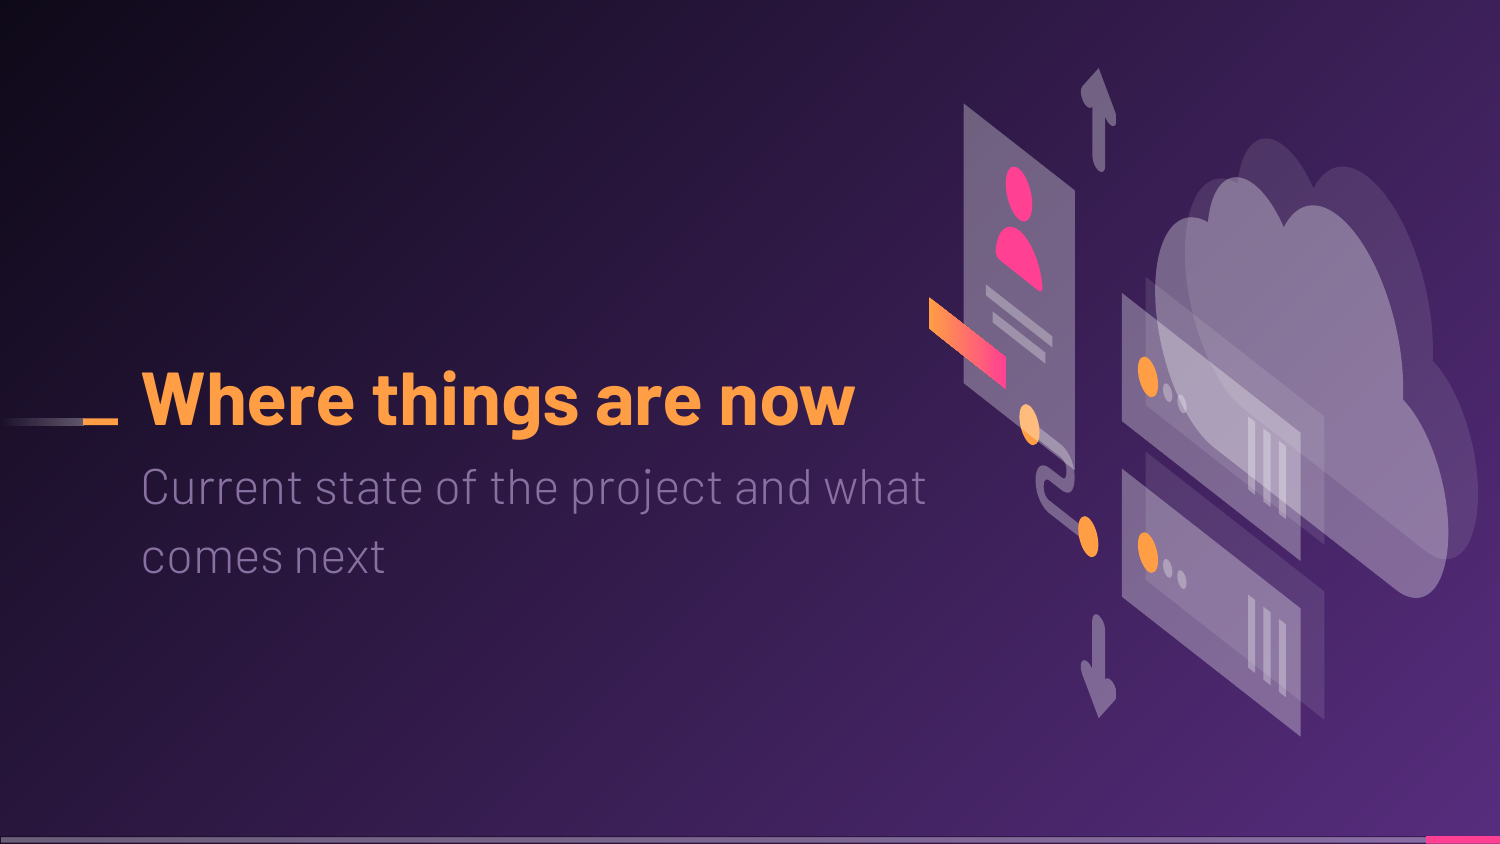

# Where things are now
Current state of the project and what comes next